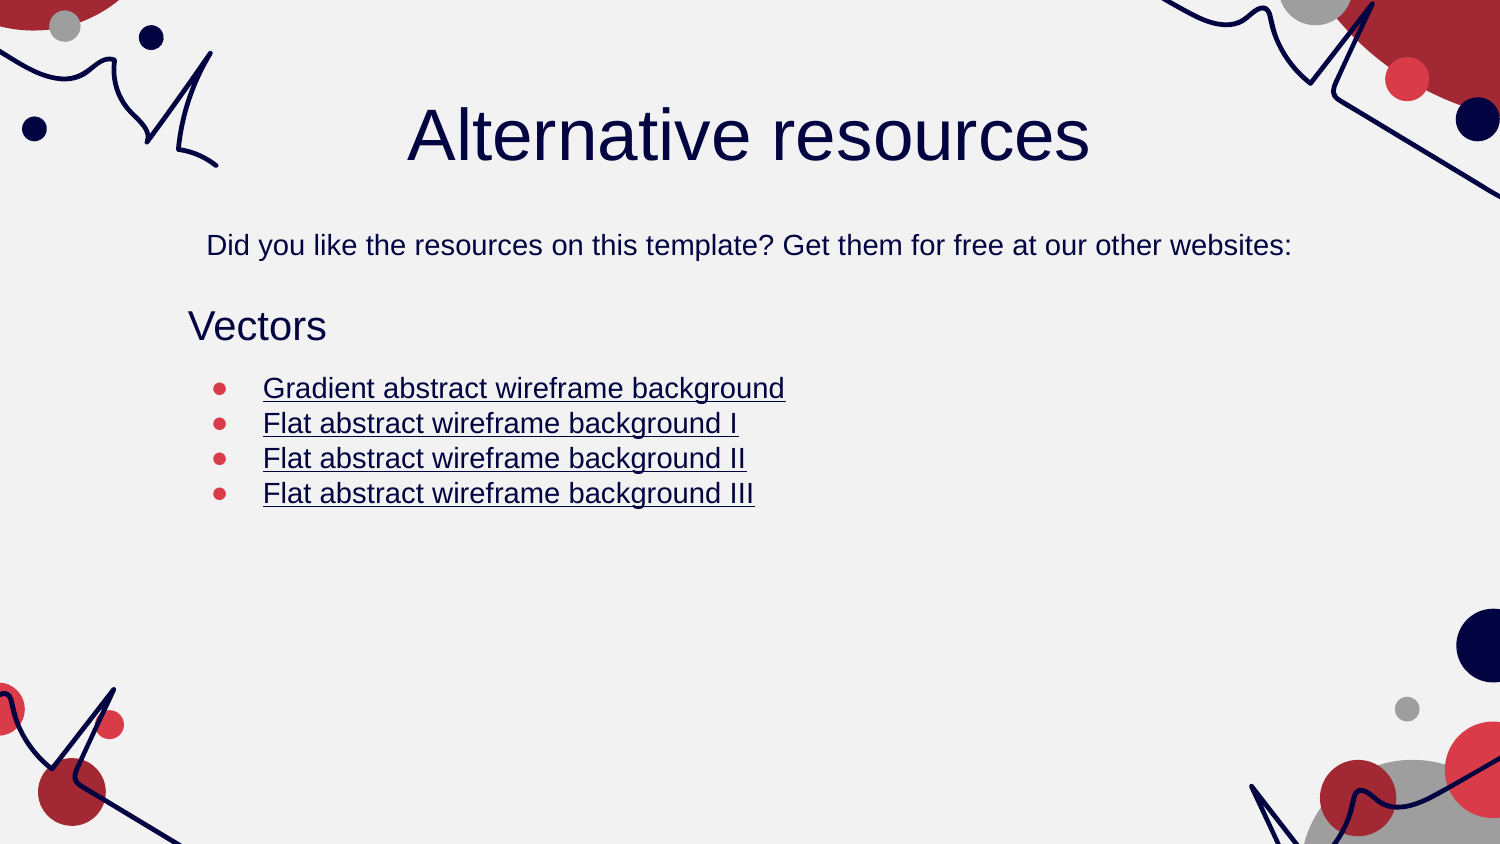

# Alternative resources
Did you like the resources on this template? Get them for free at our other websites:
Vectors
Gradient abstract wireframe background
Flat abstract wireframe background I
Flat abstract wireframe background II
Flat abstract wireframe background III